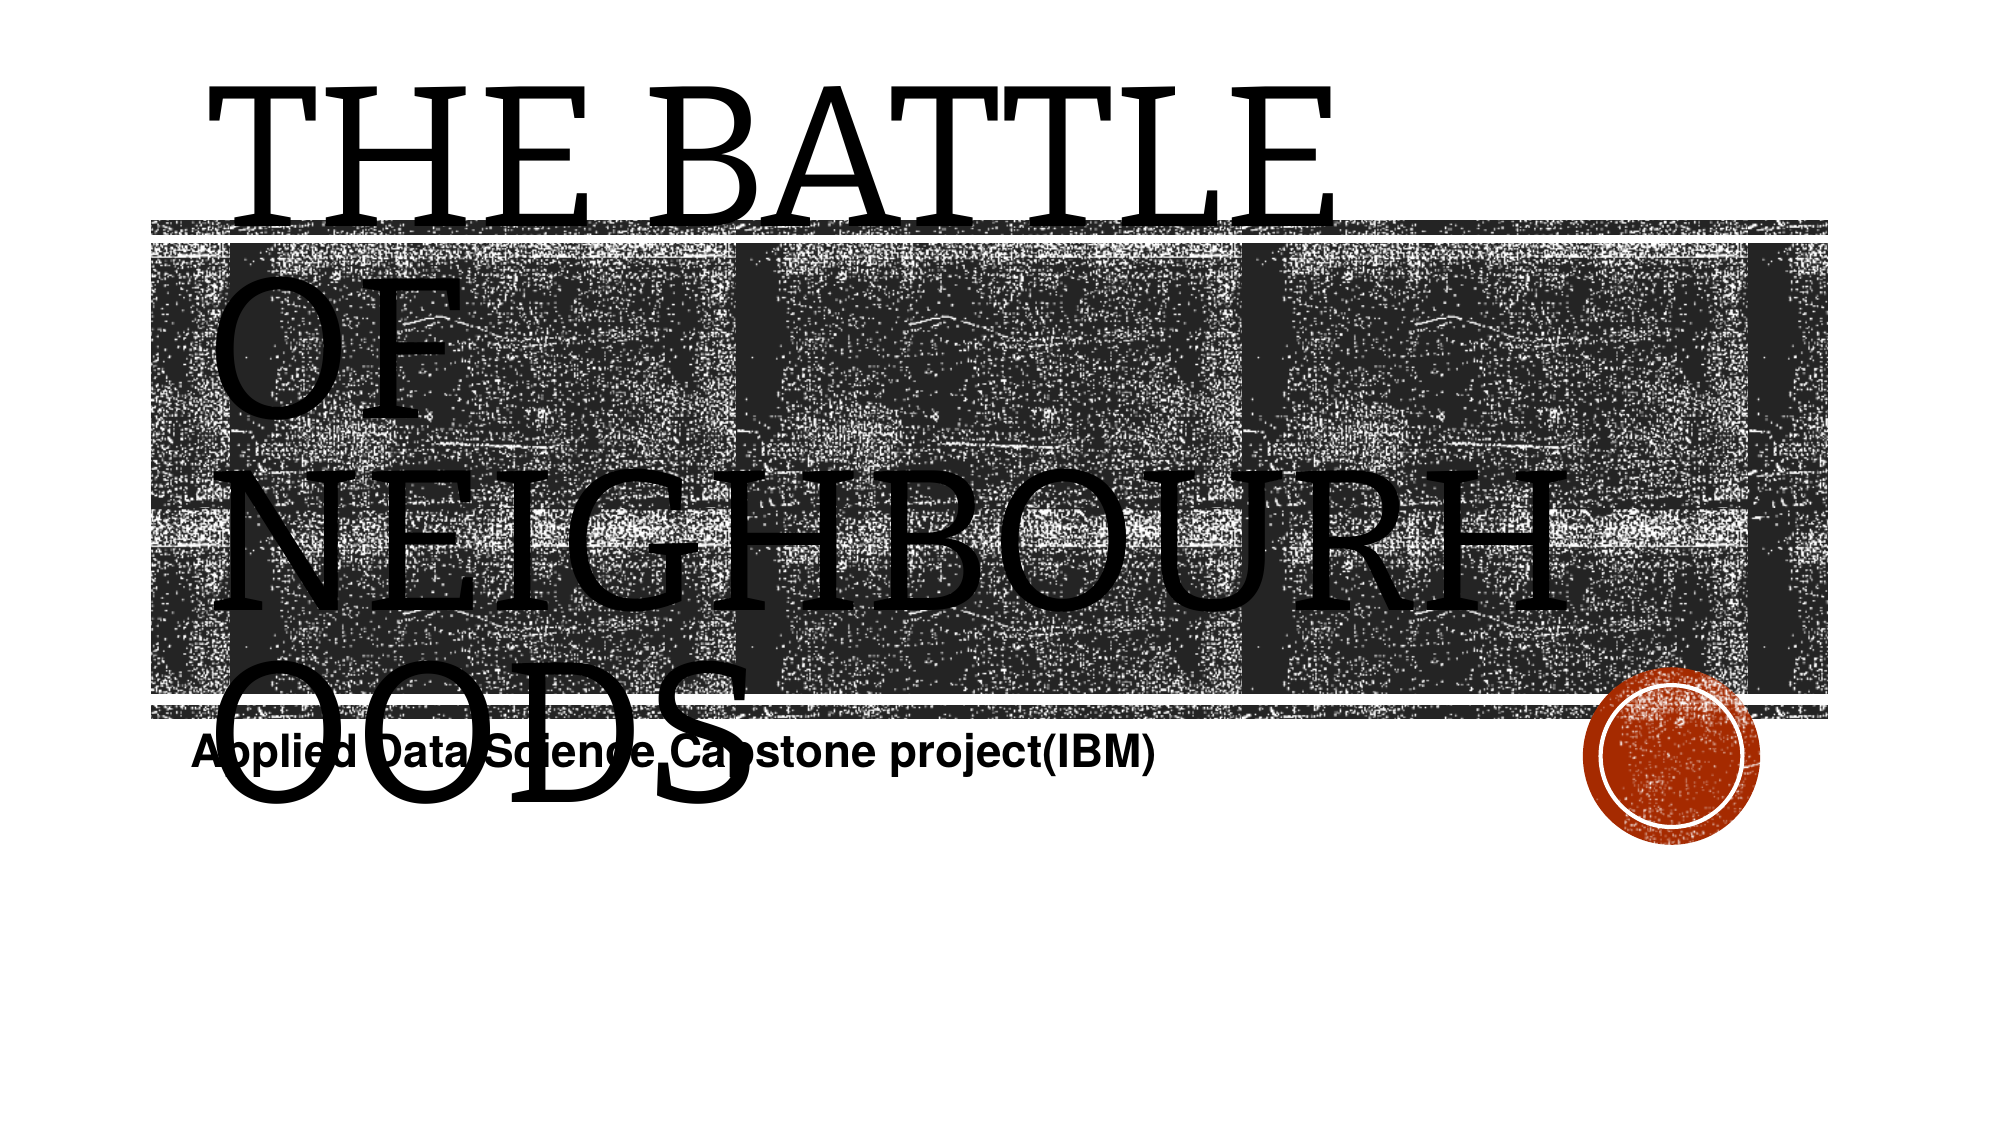

# The Battle of Neighbourhoods
Applied Data Science Capstone project(IBM)